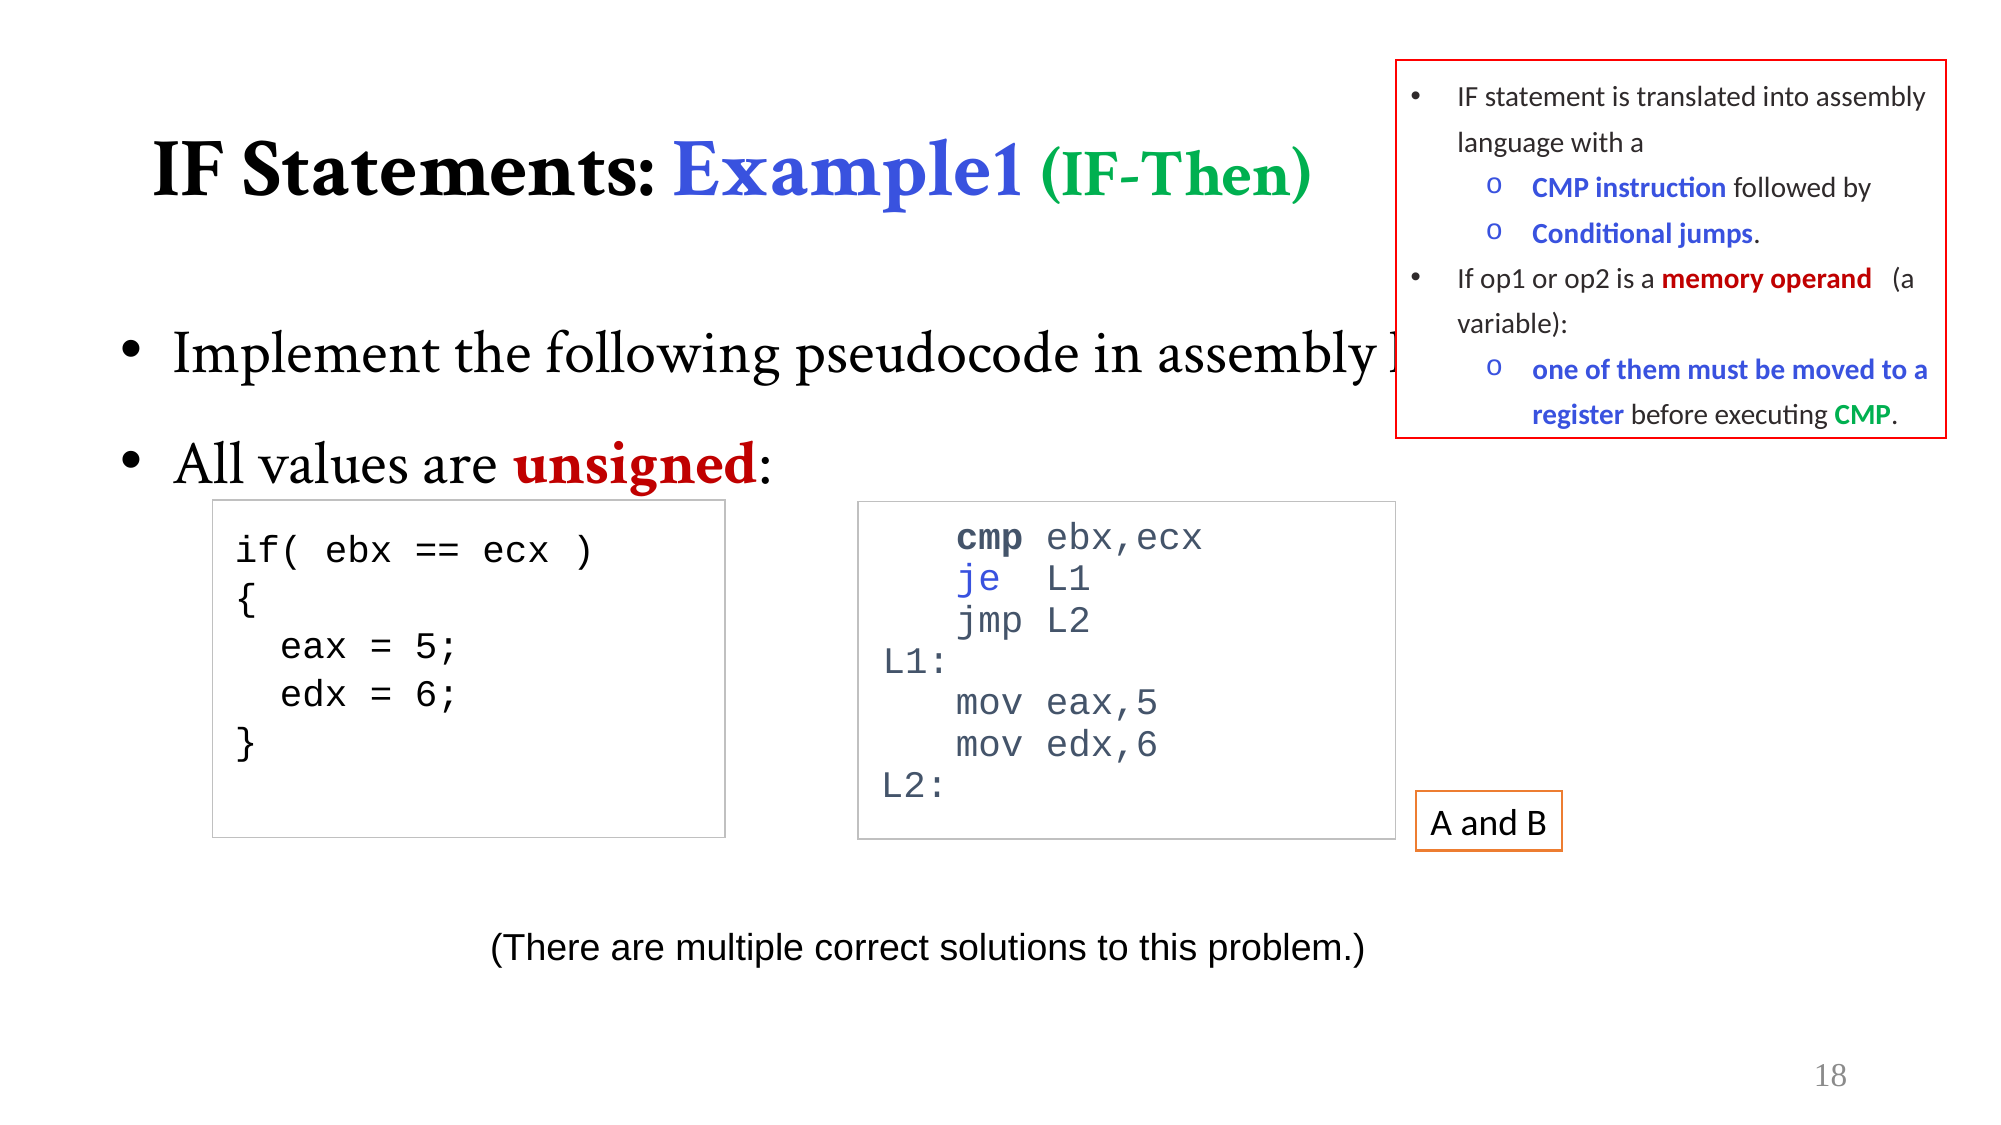

# IF Statements: Example1 (IF-Then)
IF statement is translated into assembly language with a
CMP instruction followed by
Conditional jumps.
If op1 or op2 is a memory operand   (a variable):
one of them must be moved to a register before executing CMP.
 Implement the following pseudocode in assembly language.
 All values are unsigned:
if( ebx == ecx )
{
  eax = 5;
  edx = 6;
}

cmp ebx,ecx
je  L1
jmp L2
L1:
mov eax,5
mov edx,6
L2:

A and B
(There are multiple correct solutions to this problem.)
18